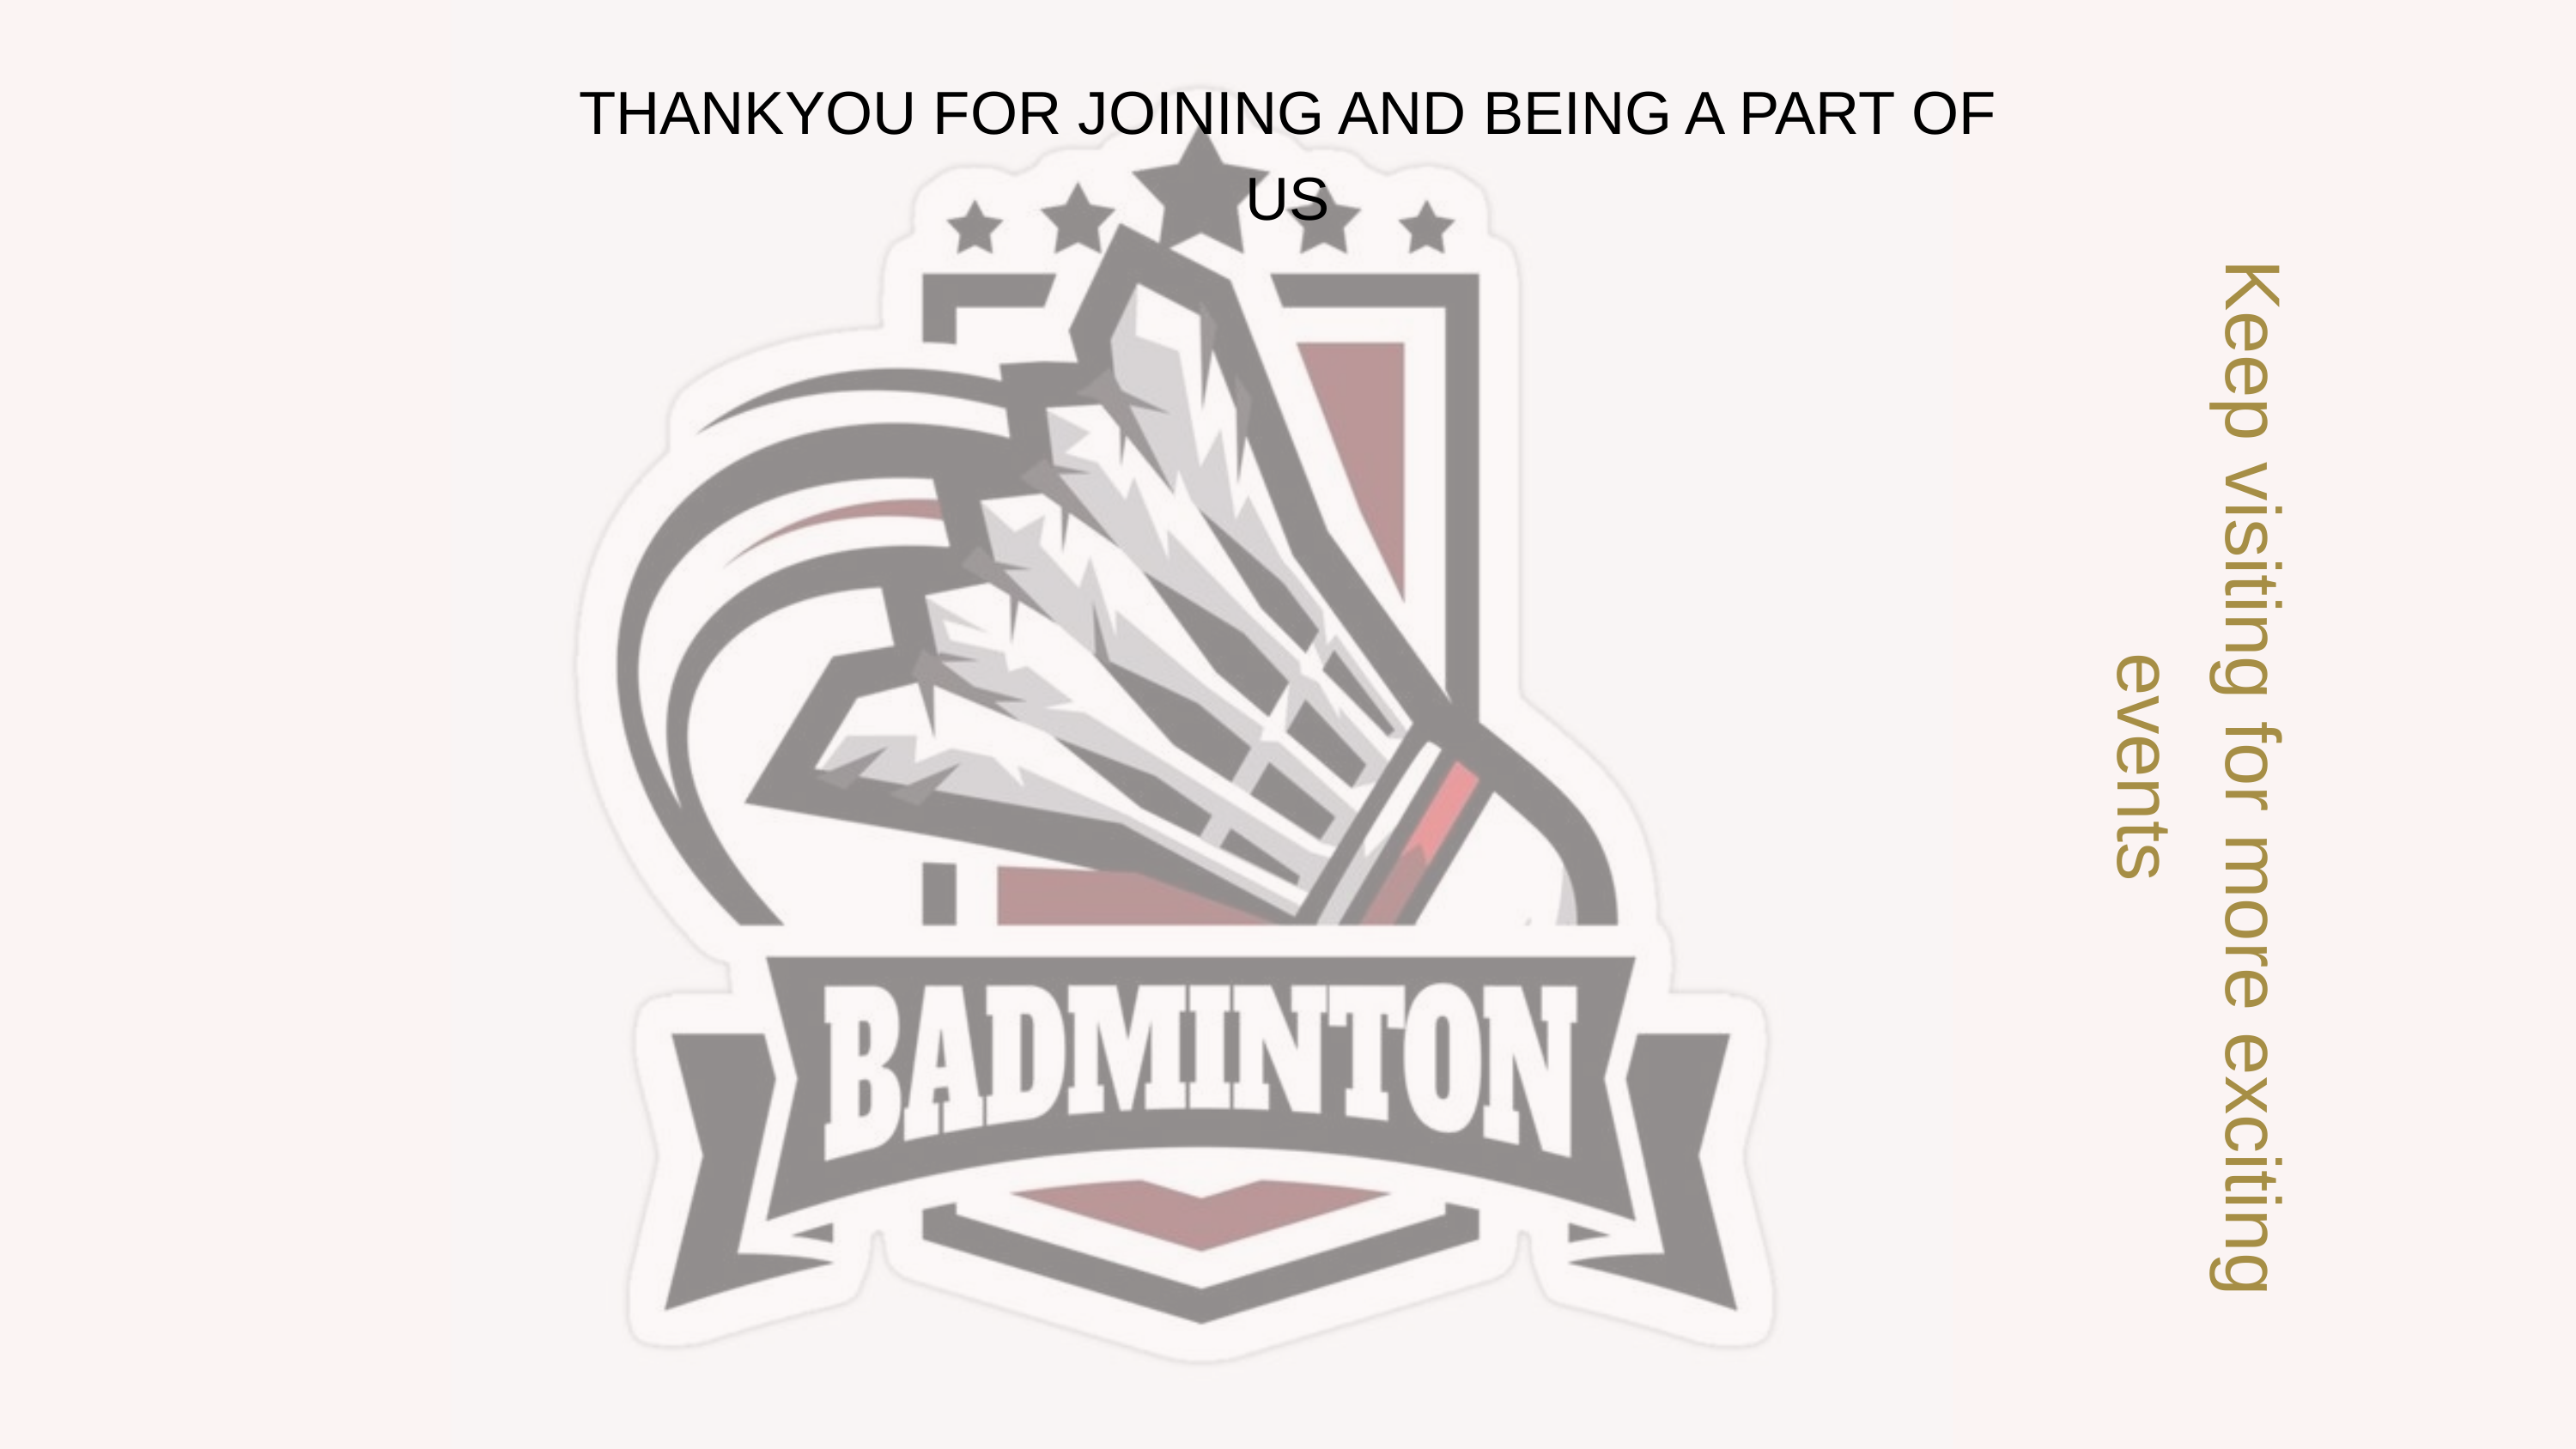

THANKYOU FOR JOINING AND BEING A PART OF US
Keep visiting for more exciting events